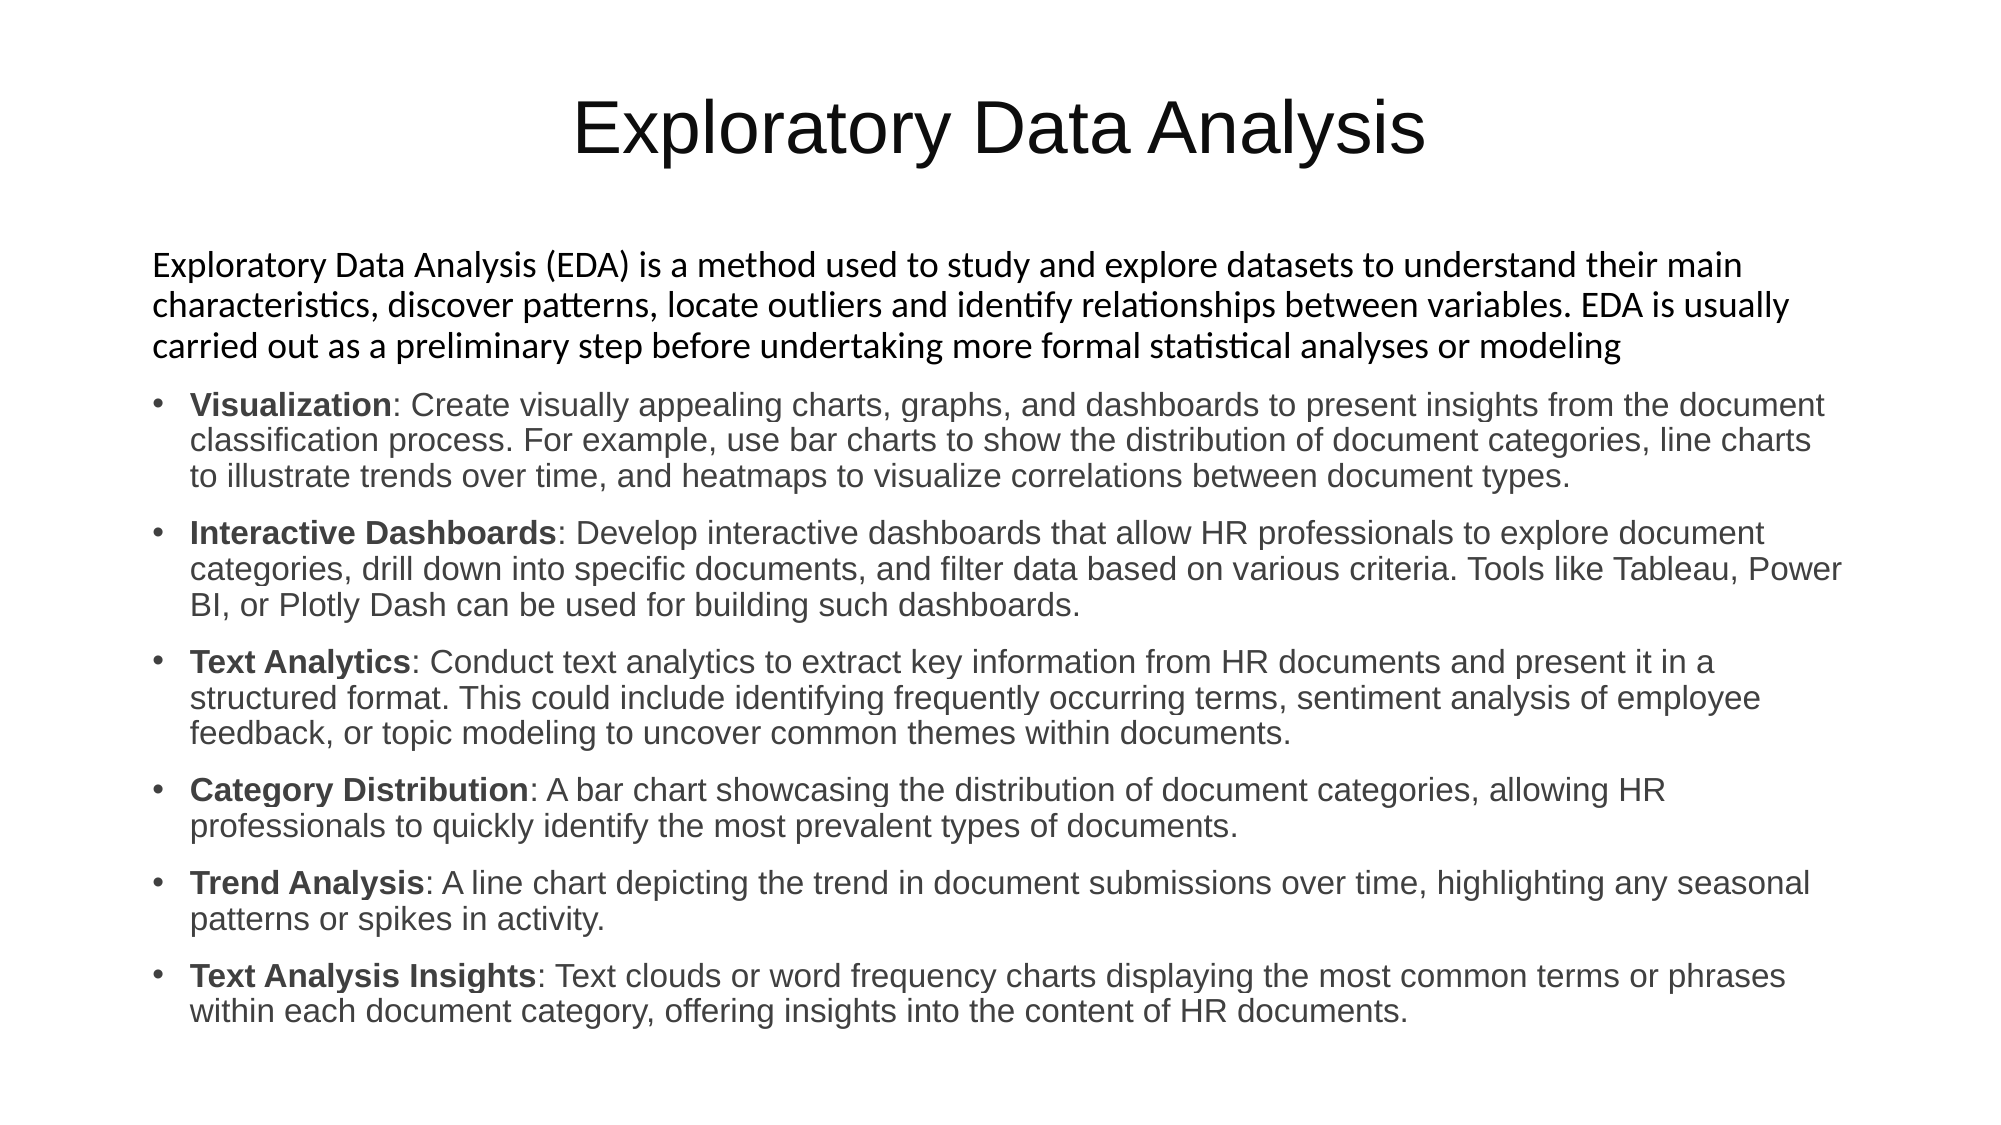

# Exploratory Data Analysis
Exploratory Data Analysis (EDA) is a method used to study and explore datasets to understand their main characteristics, discover patterns, locate outliers and identify relationships between variables. EDA is usually carried out as a preliminary step before undertaking more formal statistical analyses or modeling
Visualization: Create visually appealing charts, graphs, and dashboards to present insights from the document classification process. For example, use bar charts to show the distribution of document categories, line charts to illustrate trends over time, and heatmaps to visualize correlations between document types.
Interactive Dashboards: Develop interactive dashboards that allow HR professionals to explore document categories, drill down into specific documents, and filter data based on various criteria. Tools like Tableau, Power BI, or Plotly Dash can be used for building such dashboards.
Text Analytics: Conduct text analytics to extract key information from HR documents and present it in a structured format. This could include identifying frequently occurring terms, sentiment analysis of employee feedback, or topic modeling to uncover common themes within documents.
Category Distribution: A bar chart showcasing the distribution of document categories, allowing HR professionals to quickly identify the most prevalent types of documents.
Trend Analysis: A line chart depicting the trend in document submissions over time, highlighting any seasonal patterns or spikes in activity.
Text Analysis Insights: Text clouds or word frequency charts displaying the most common terms or phrases within each document category, offering insights into the content of HR documents.